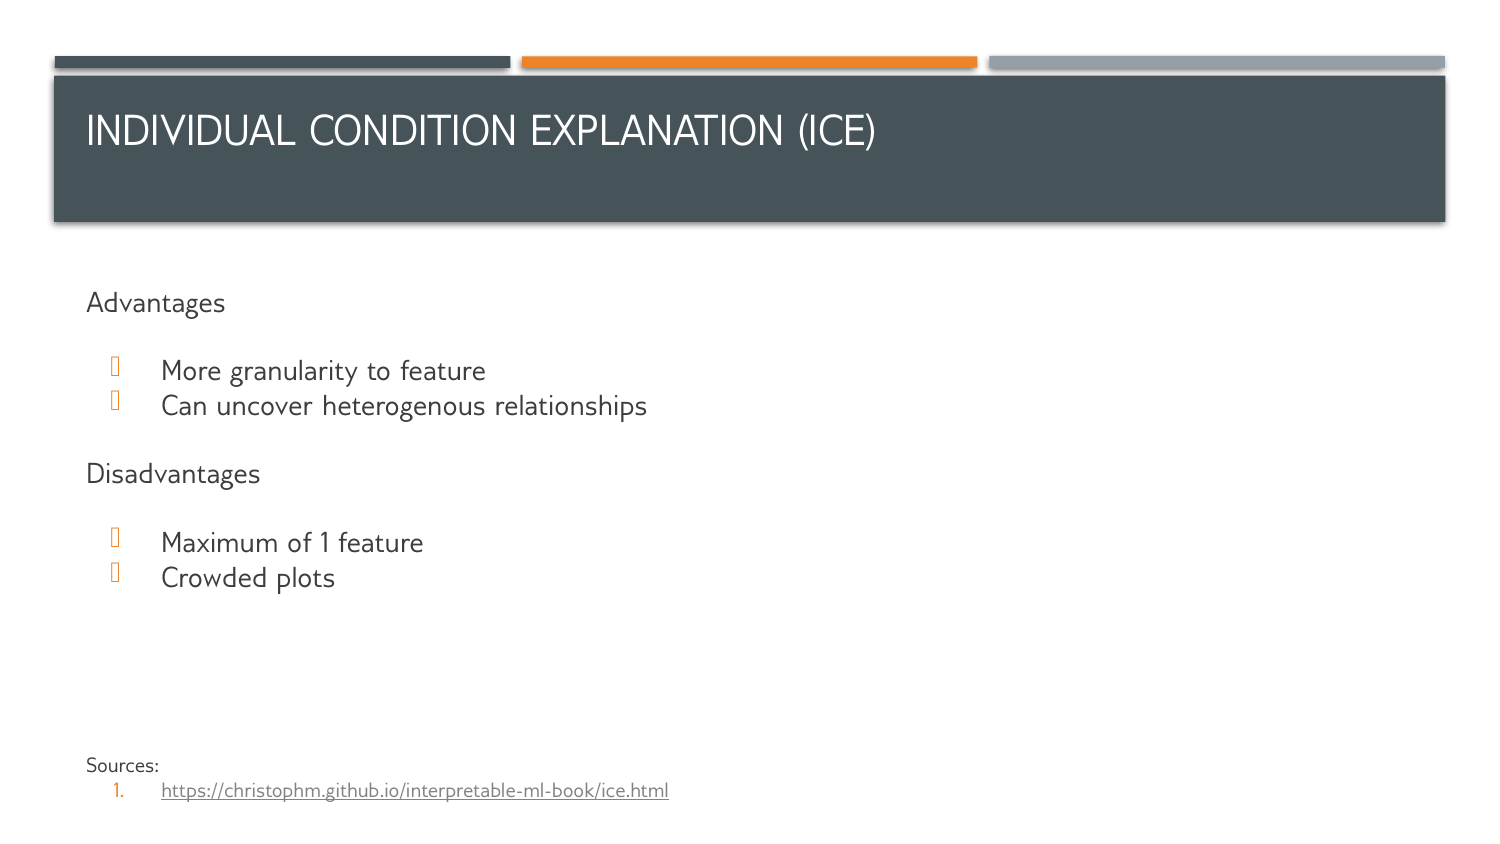

# Individual Condition Explanation (ICE)
Advantages
More granularity to feature
Can uncover heterogenous relationships
Disadvantages
Maximum of 1 feature
Crowded plots

Sources:
https://christophm.github.io/interpretable-ml-book/ice.html